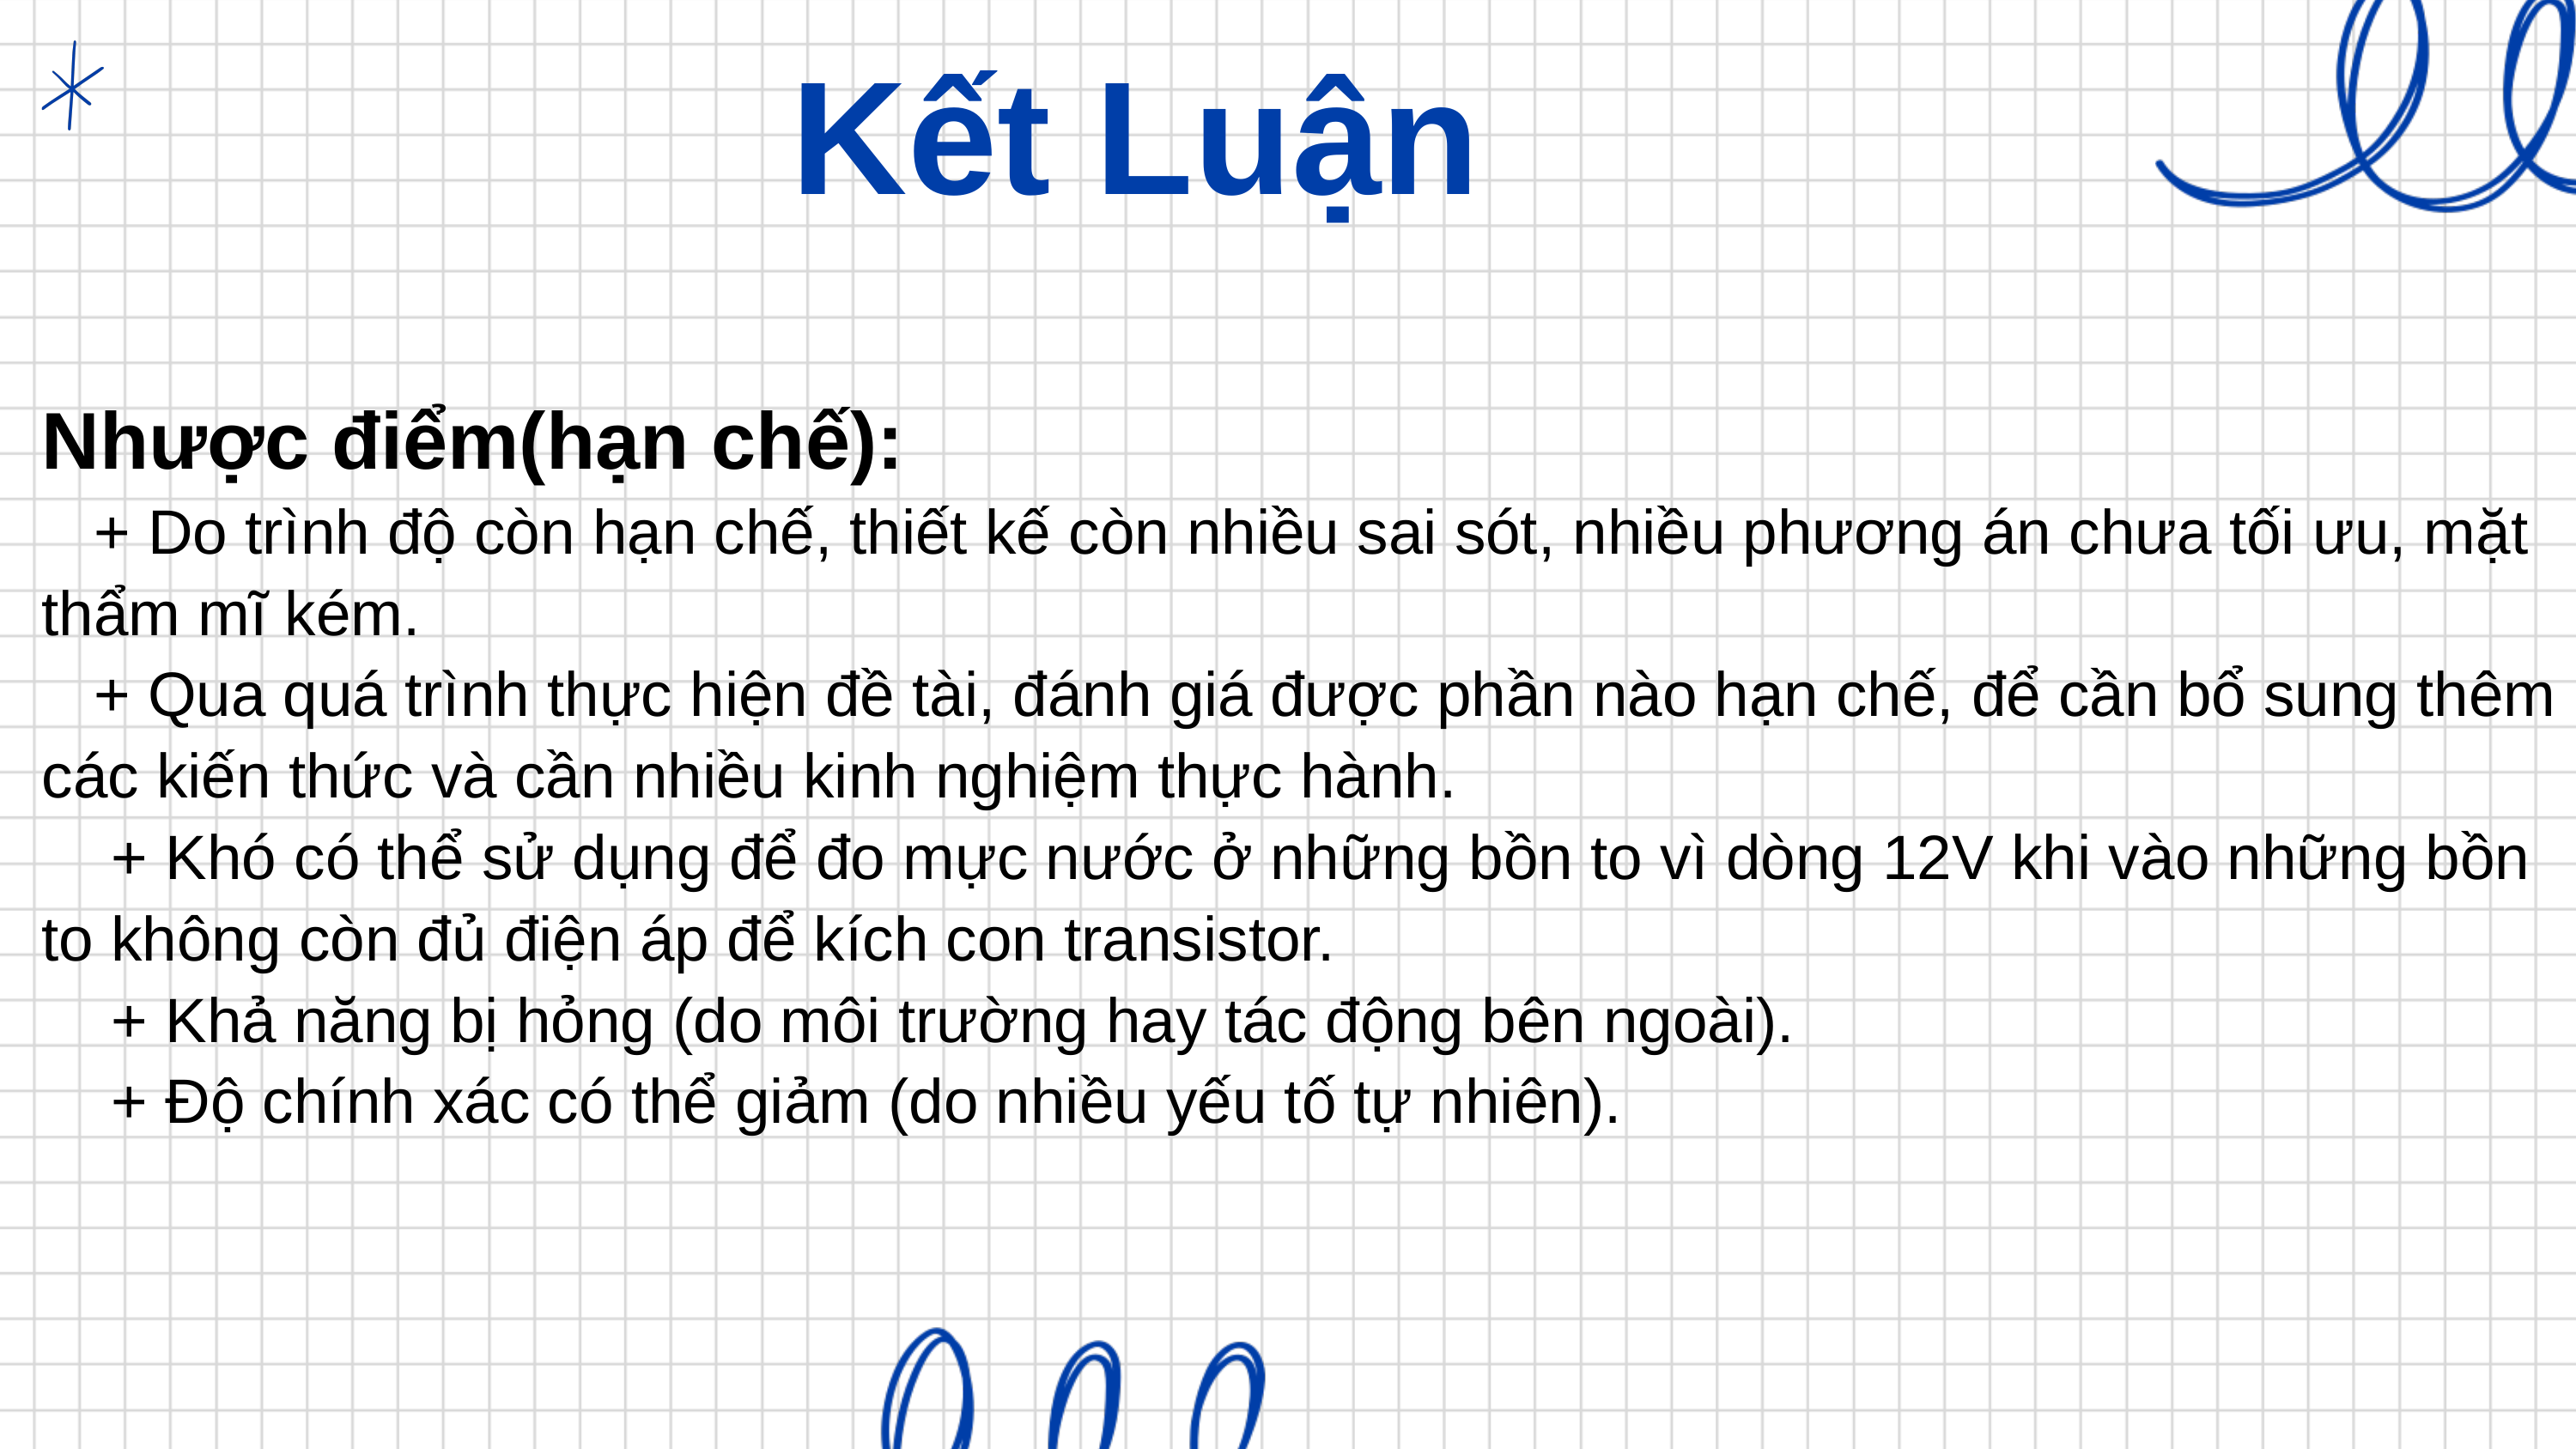

Kết Luận

Nhược điểm(hạn chế):
   + Do trình độ còn hạn chế, thiết kế còn nhiều sai sót, nhiều phương án chưa tối ưu, mặt thẩm mĩ kém.
   + Qua quá trình thực hiện đề tài, đánh giá được phần nào hạn chế, để cần bổ sung thêm các kiến thức và cần nhiều kinh nghiệm thực hành.
    + Khó có thể sử dụng để đo mực nước ở những bồn to vì dòng 12V khi vào những bồn to không còn đủ điện áp để kích con transistor.
    + Khả năng bị hỏng (do môi trường hay tác động bên ngoài).
    + Độ chính xác có thể giảm (do nhiều yếu tố tự nhiên).